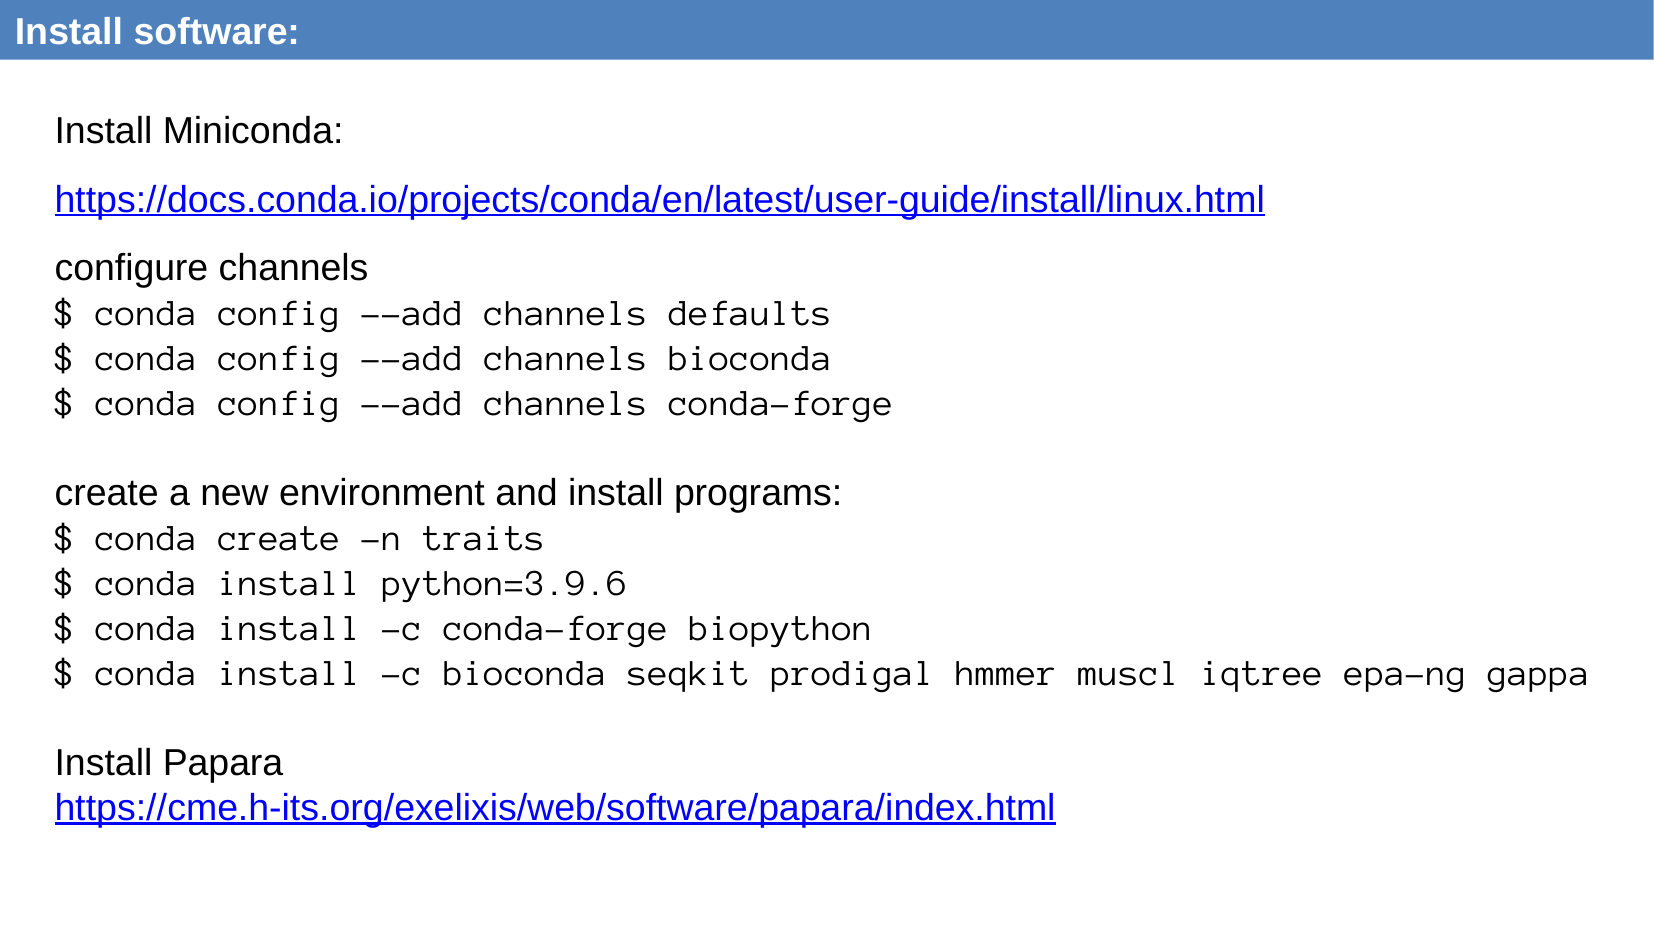

Install software:
Install Miniconda:
https://docs.conda.io/projects/conda/en/latest/user-guide/install/linux.html
configure channels
$ conda config --add channels defaults
$ conda config --add channels bioconda
$ conda config --add channels conda-forge

create a new environment and install programs:
$ conda create -n traits
$ conda install python=3.9.6
$ conda install -c conda-forge biopython
$ conda install -c bioconda seqkit prodigal hmmer muscl iqtree epa-ng gappa

Install Papara
https://cme.h-its.org/exelixis/web/software/papara/index.html